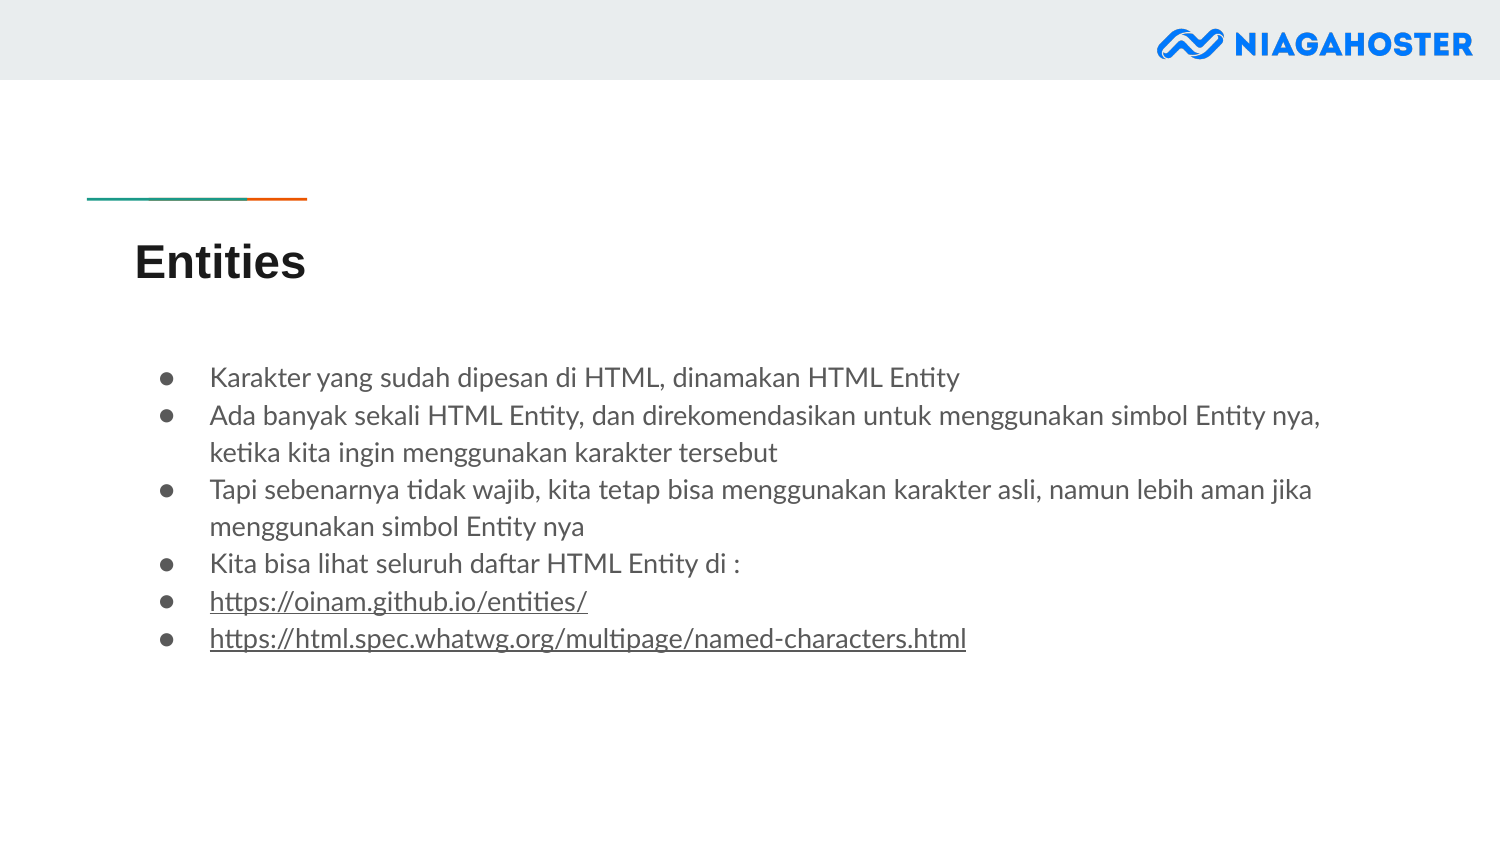

# Entities
Karakter yang sudah dipesan di HTML, dinamakan HTML Entity
Ada banyak sekali HTML Entity, dan direkomendasikan untuk menggunakan simbol Entity nya, ketika kita ingin menggunakan karakter tersebut
Tapi sebenarnya tidak wajib, kita tetap bisa menggunakan karakter asli, namun lebih aman jika menggunakan simbol Entity nya
Kita bisa lihat seluruh daftar HTML Entity di :
https://oinam.github.io/entities/
https://html.spec.whatwg.org/multipage/named-characters.html